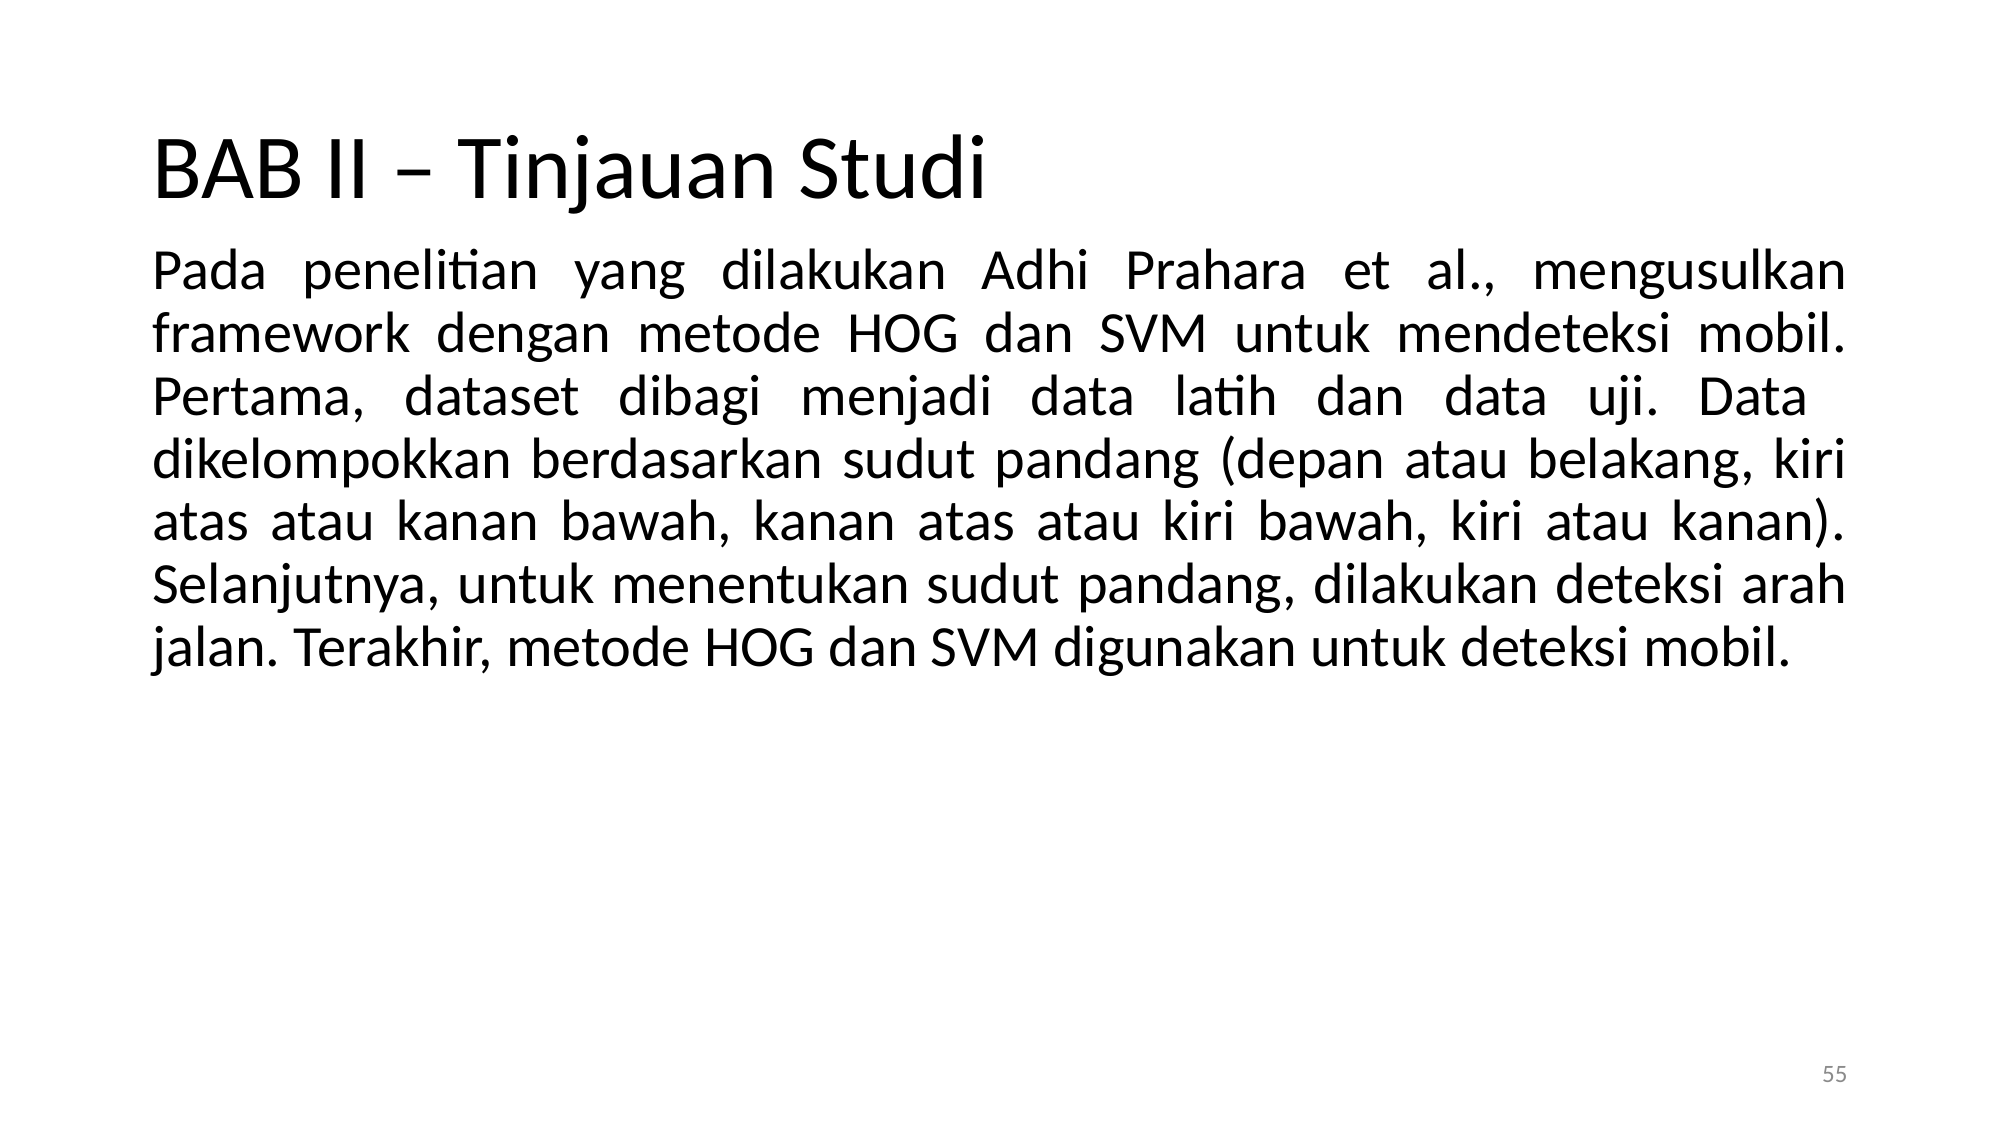

BAB II – Tinjauan Studi
Pada penelitian yang dilakukan Adhi Prahara et al., mengusulkan framework dengan metode HOG dan SVM untuk mendeteksi mobil. Pertama, dataset dibagi menjadi data latih dan data uji. Data  dikelompokkan berdasarkan sudut pandang (depan atau belakang, kiri atas atau kanan bawah, kanan atas atau kiri bawah, kiri atau kanan). Selanjutnya, untuk menentukan sudut pandang, dilakukan deteksi arah jalan. Terakhir, metode HOG dan SVM digunakan untuk deteksi mobil.
55